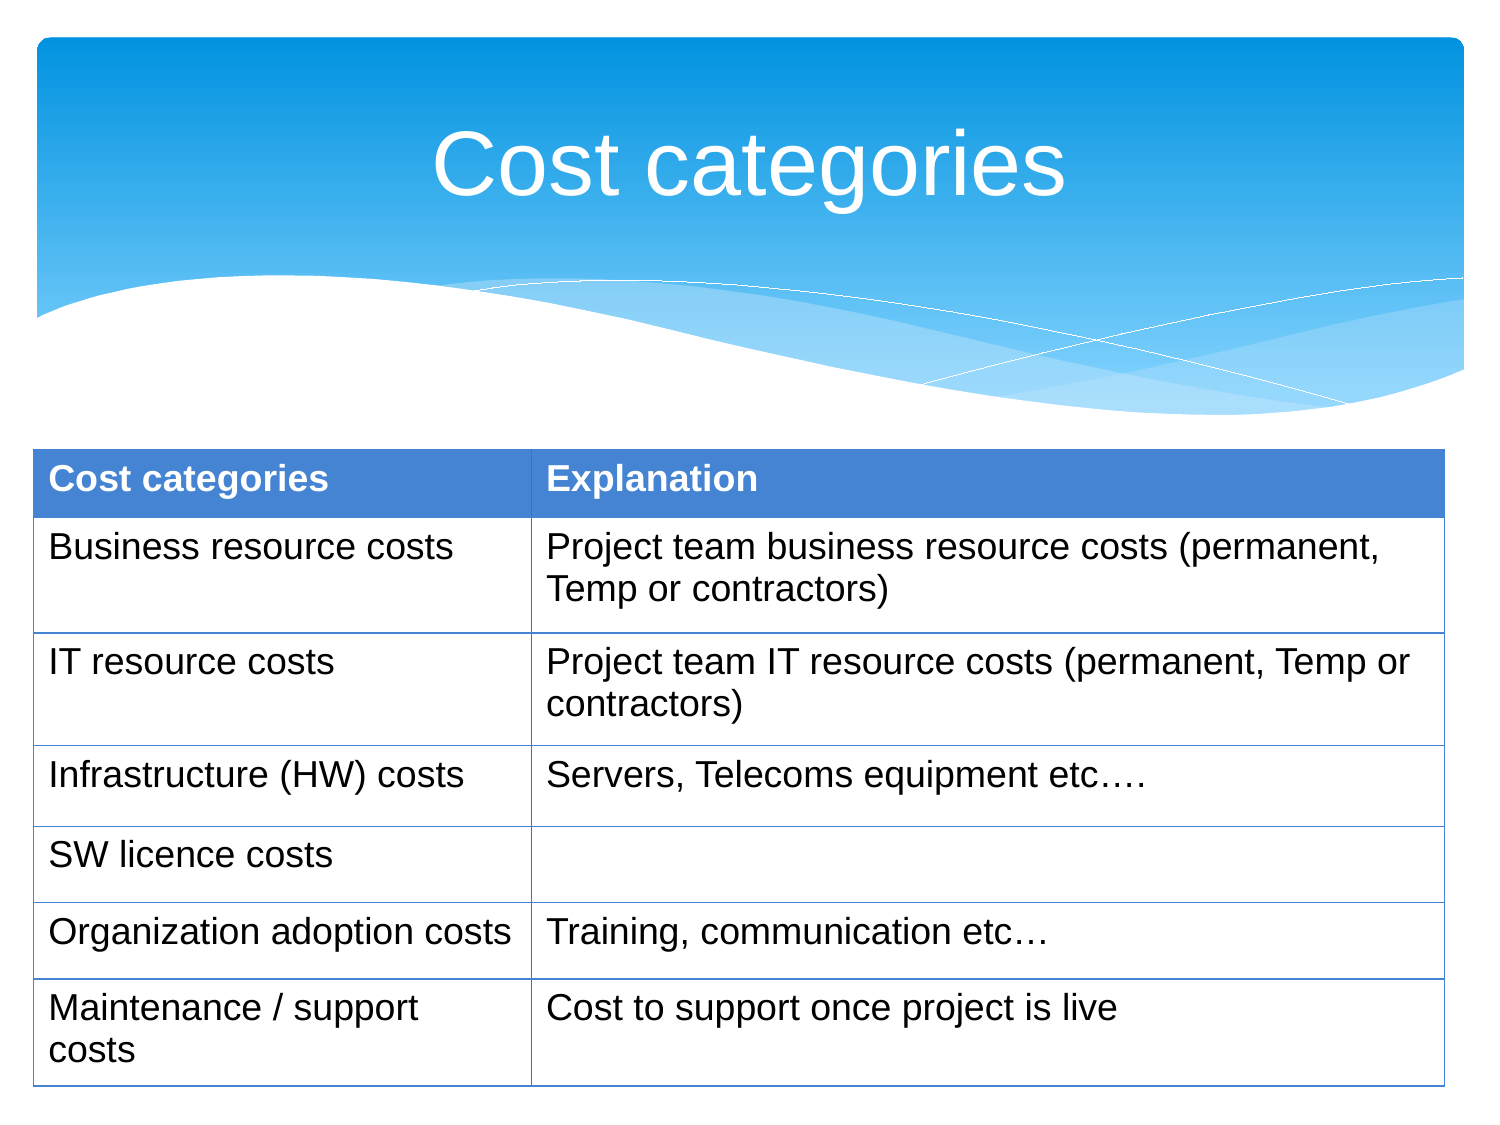

# Cost categories
| Cost categories | Explanation |
| --- | --- |
| Business resource costs | Project team business resource costs (permanent, Temp or contractors) |
| IT resource costs | Project team IT resource costs (permanent, Temp or contractors) |
| Infrastructure (HW) costs | Servers, Telecoms equipment etc…. |
| SW licence costs |  |
| Organization adoption costs | Training, communication etc… |
| Maintenance / support costs | Cost to support once project is live |